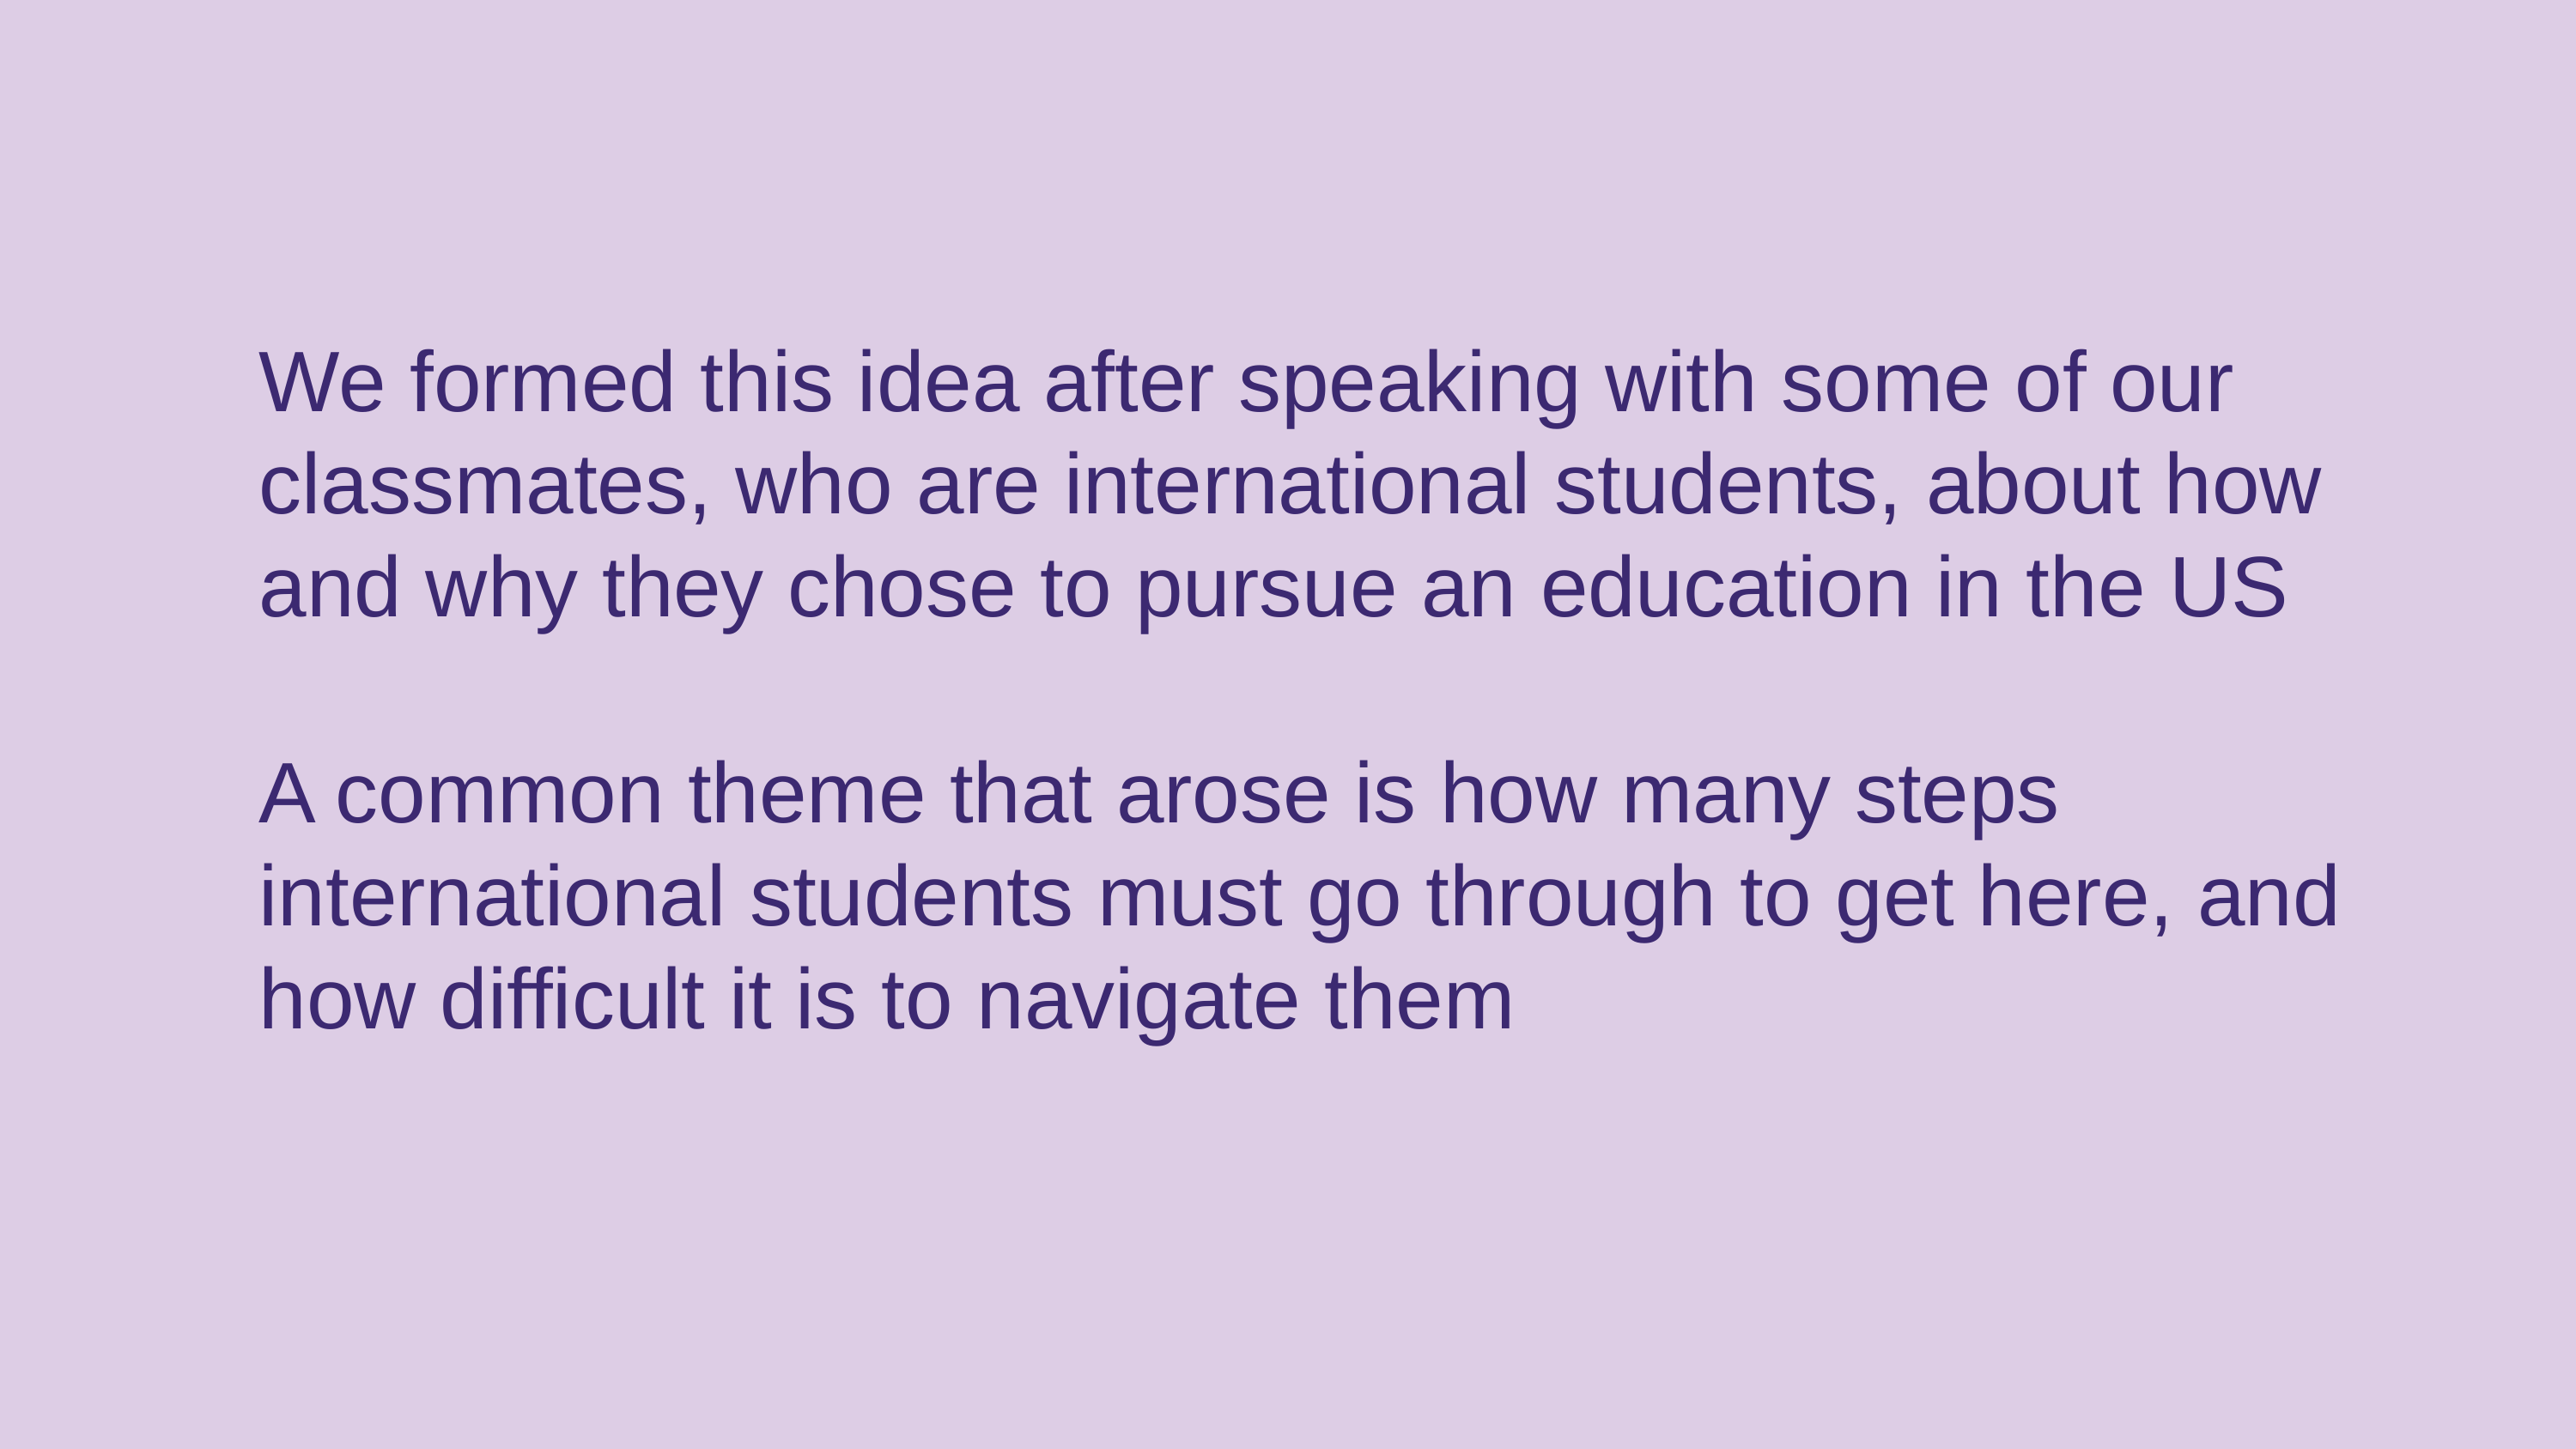

We formed this idea after speaking with some of our classmates, who are international students, about how and why they chose to pursue an education in the US

A common theme that arose is how many steps international students must go through to get here, and how difficult it is to navigate them